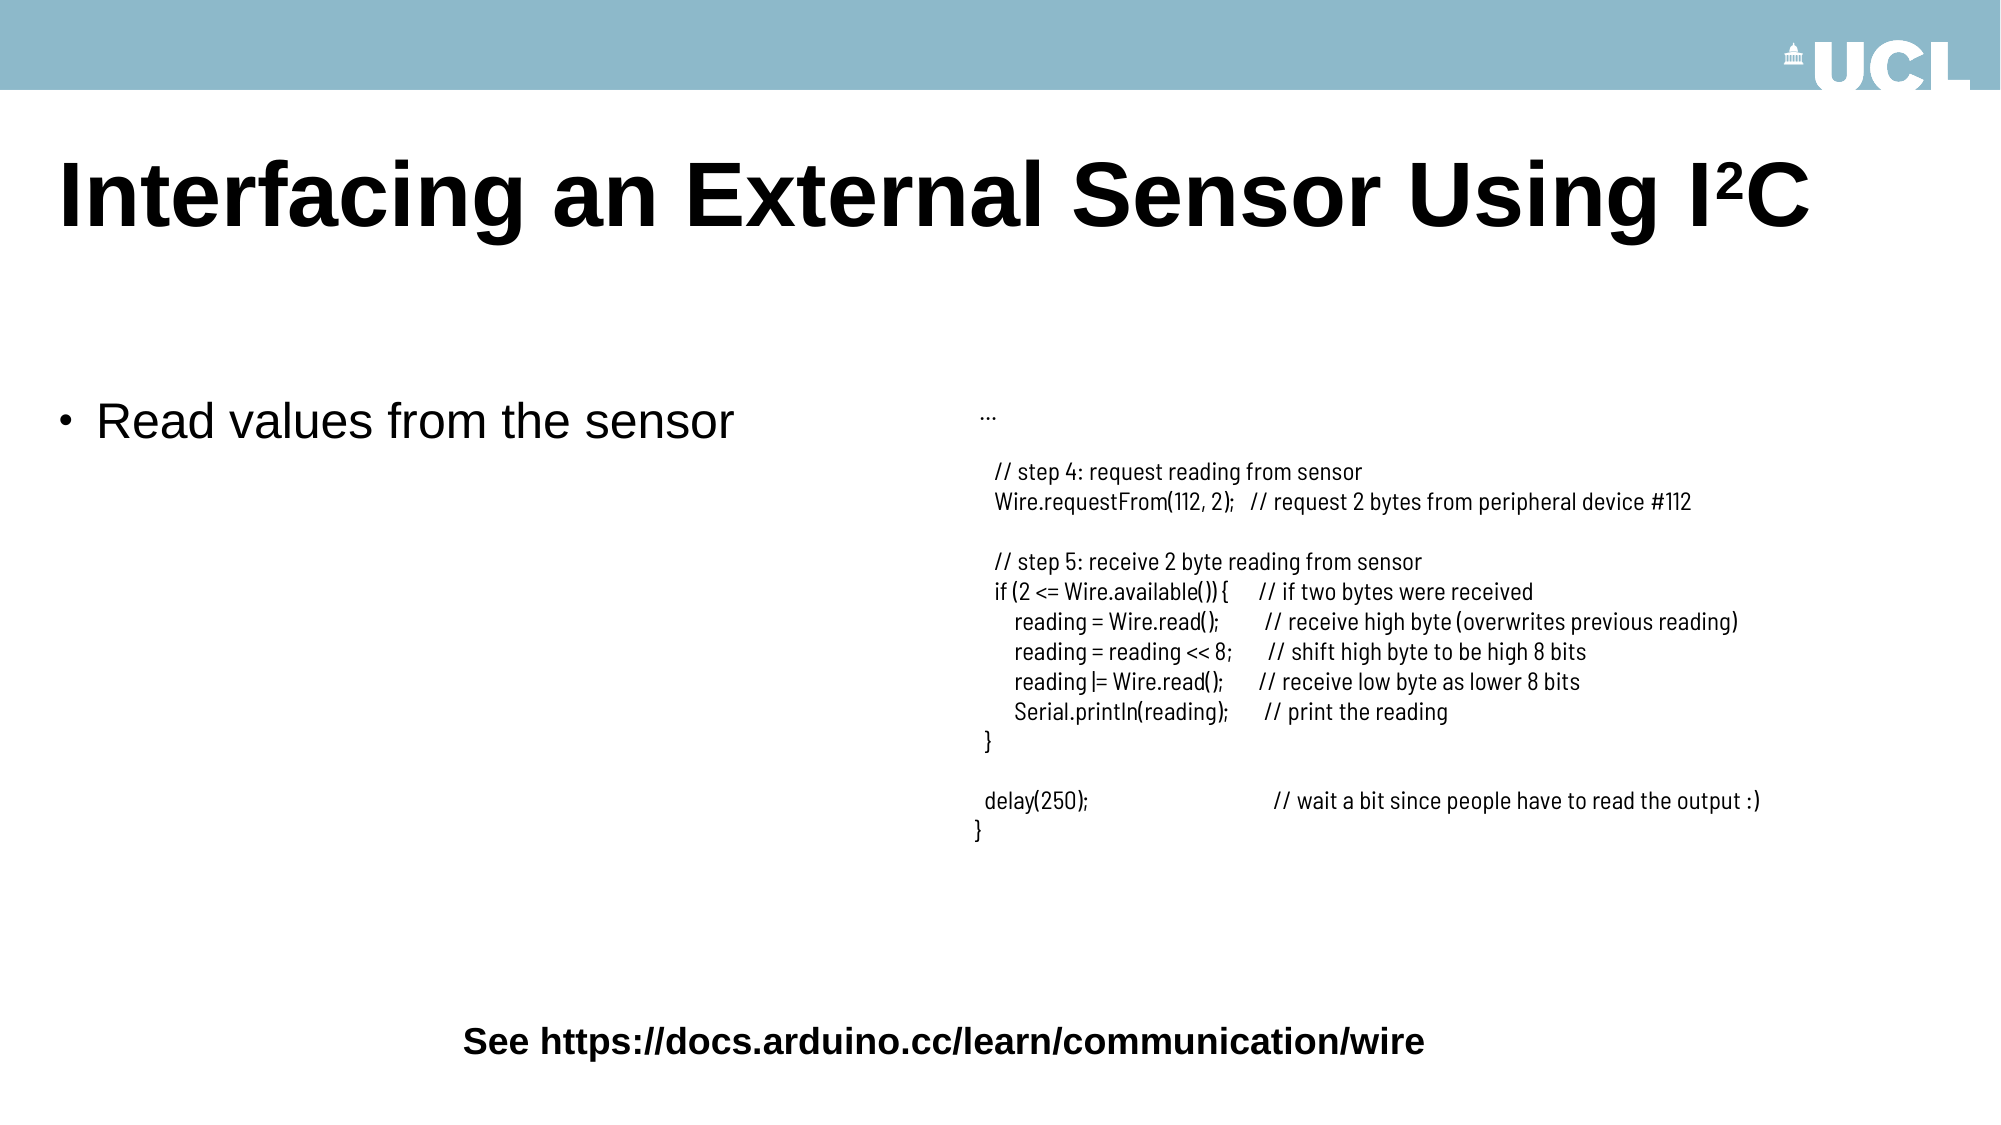

# Interfacing an External Sensor Using I2C
Read values from the sensor

 …

    // step 4: request reading from sensor
    Wire.requestFrom(112, 2);   // request 2 bytes from peripheral device #112

    // step 5: receive 2 byte reading from sensor
    if (2 <= Wire.available()) {      // if two bytes were received
        reading = Wire.read();         // receive high byte (overwrites previous reading)
        reading = reading << 8;       // shift high byte to be high 8 bits
        reading |= Wire.read();       // receive low byte as lower 8 bits
        Serial.println(reading);       // print the reading
  }

  delay(250);                                     // wait a bit since people have to read the output :)
}

See https://docs.arduino.cc/learn/communication/wire